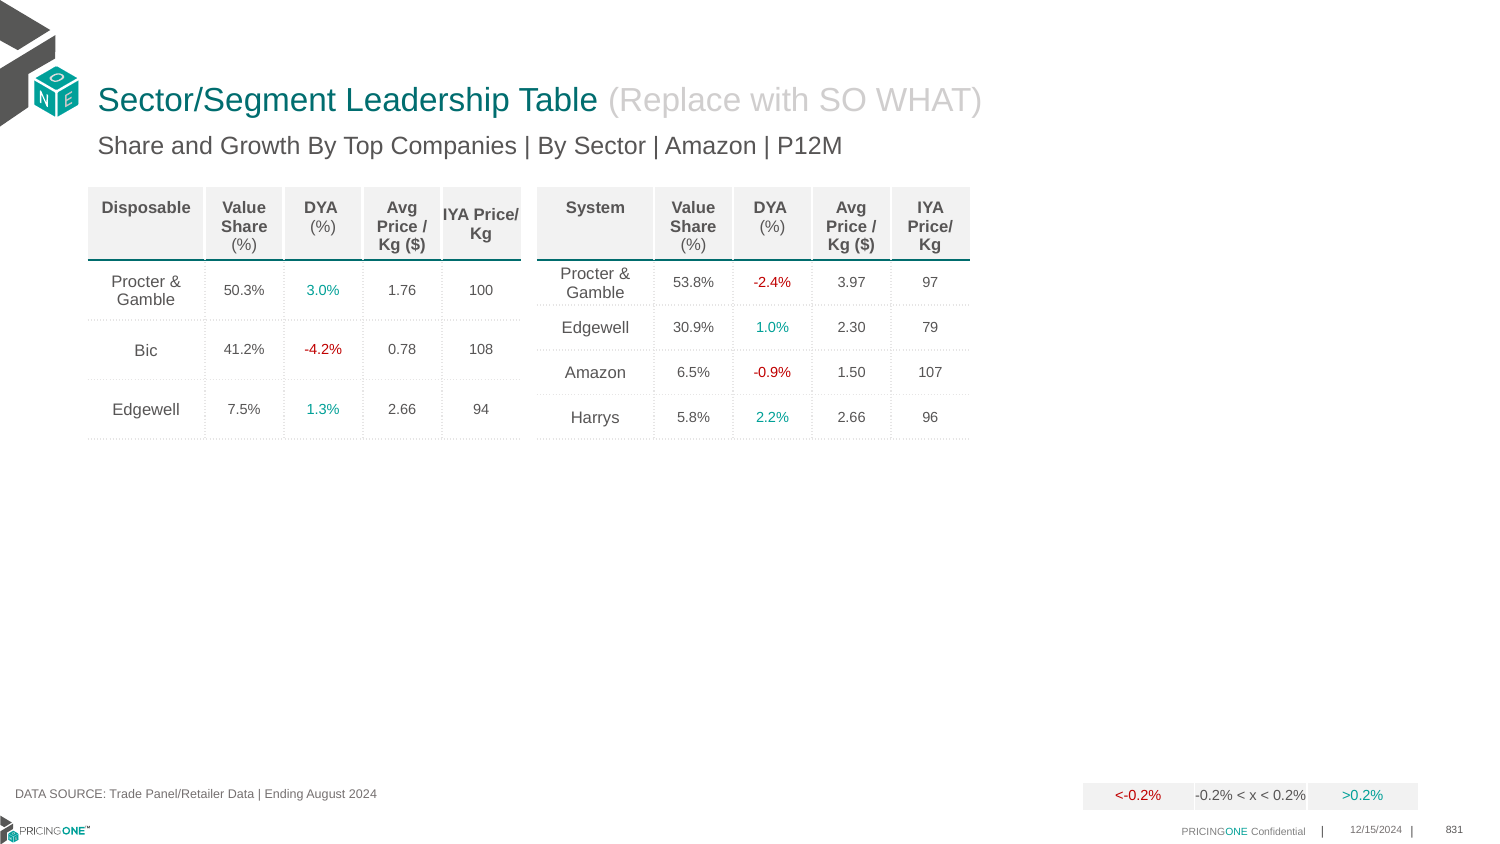

# Sector/Segment Leadership Table (Replace with SO WHAT)
Share and Growth By Top Companies | By Sector | Amazon | P12M
| Disposable | Value Share (%) | DYA (%) | Avg Price /Kg ($) | IYA Price/ Kg |
| --- | --- | --- | --- | --- |
| Procter & Gamble | 50.3% | 3.0% | 1.76 | 100 |
| Bic | 41.2% | -4.2% | 0.78 | 108 |
| Edgewell | 7.5% | 1.3% | 2.66 | 94 |
| System | Value Share (%) | DYA (%) | Avg Price /Kg ($) | IYA Price/Kg |
| --- | --- | --- | --- | --- |
| Procter & Gamble | 53.8% | -2.4% | 3.97 | 97 |
| Edgewell | 30.9% | 1.0% | 2.30 | 79 |
| Amazon | 6.5% | -0.9% | 1.50 | 107 |
| Harrys | 5.8% | 2.2% | 2.66 | 96 |
DATA SOURCE: Trade Panel/Retailer Data | Ending August 2024
| <-0.2% | -0.2% < x < 0.2% | >0.2% |
| --- | --- | --- |

12/15/2024
831